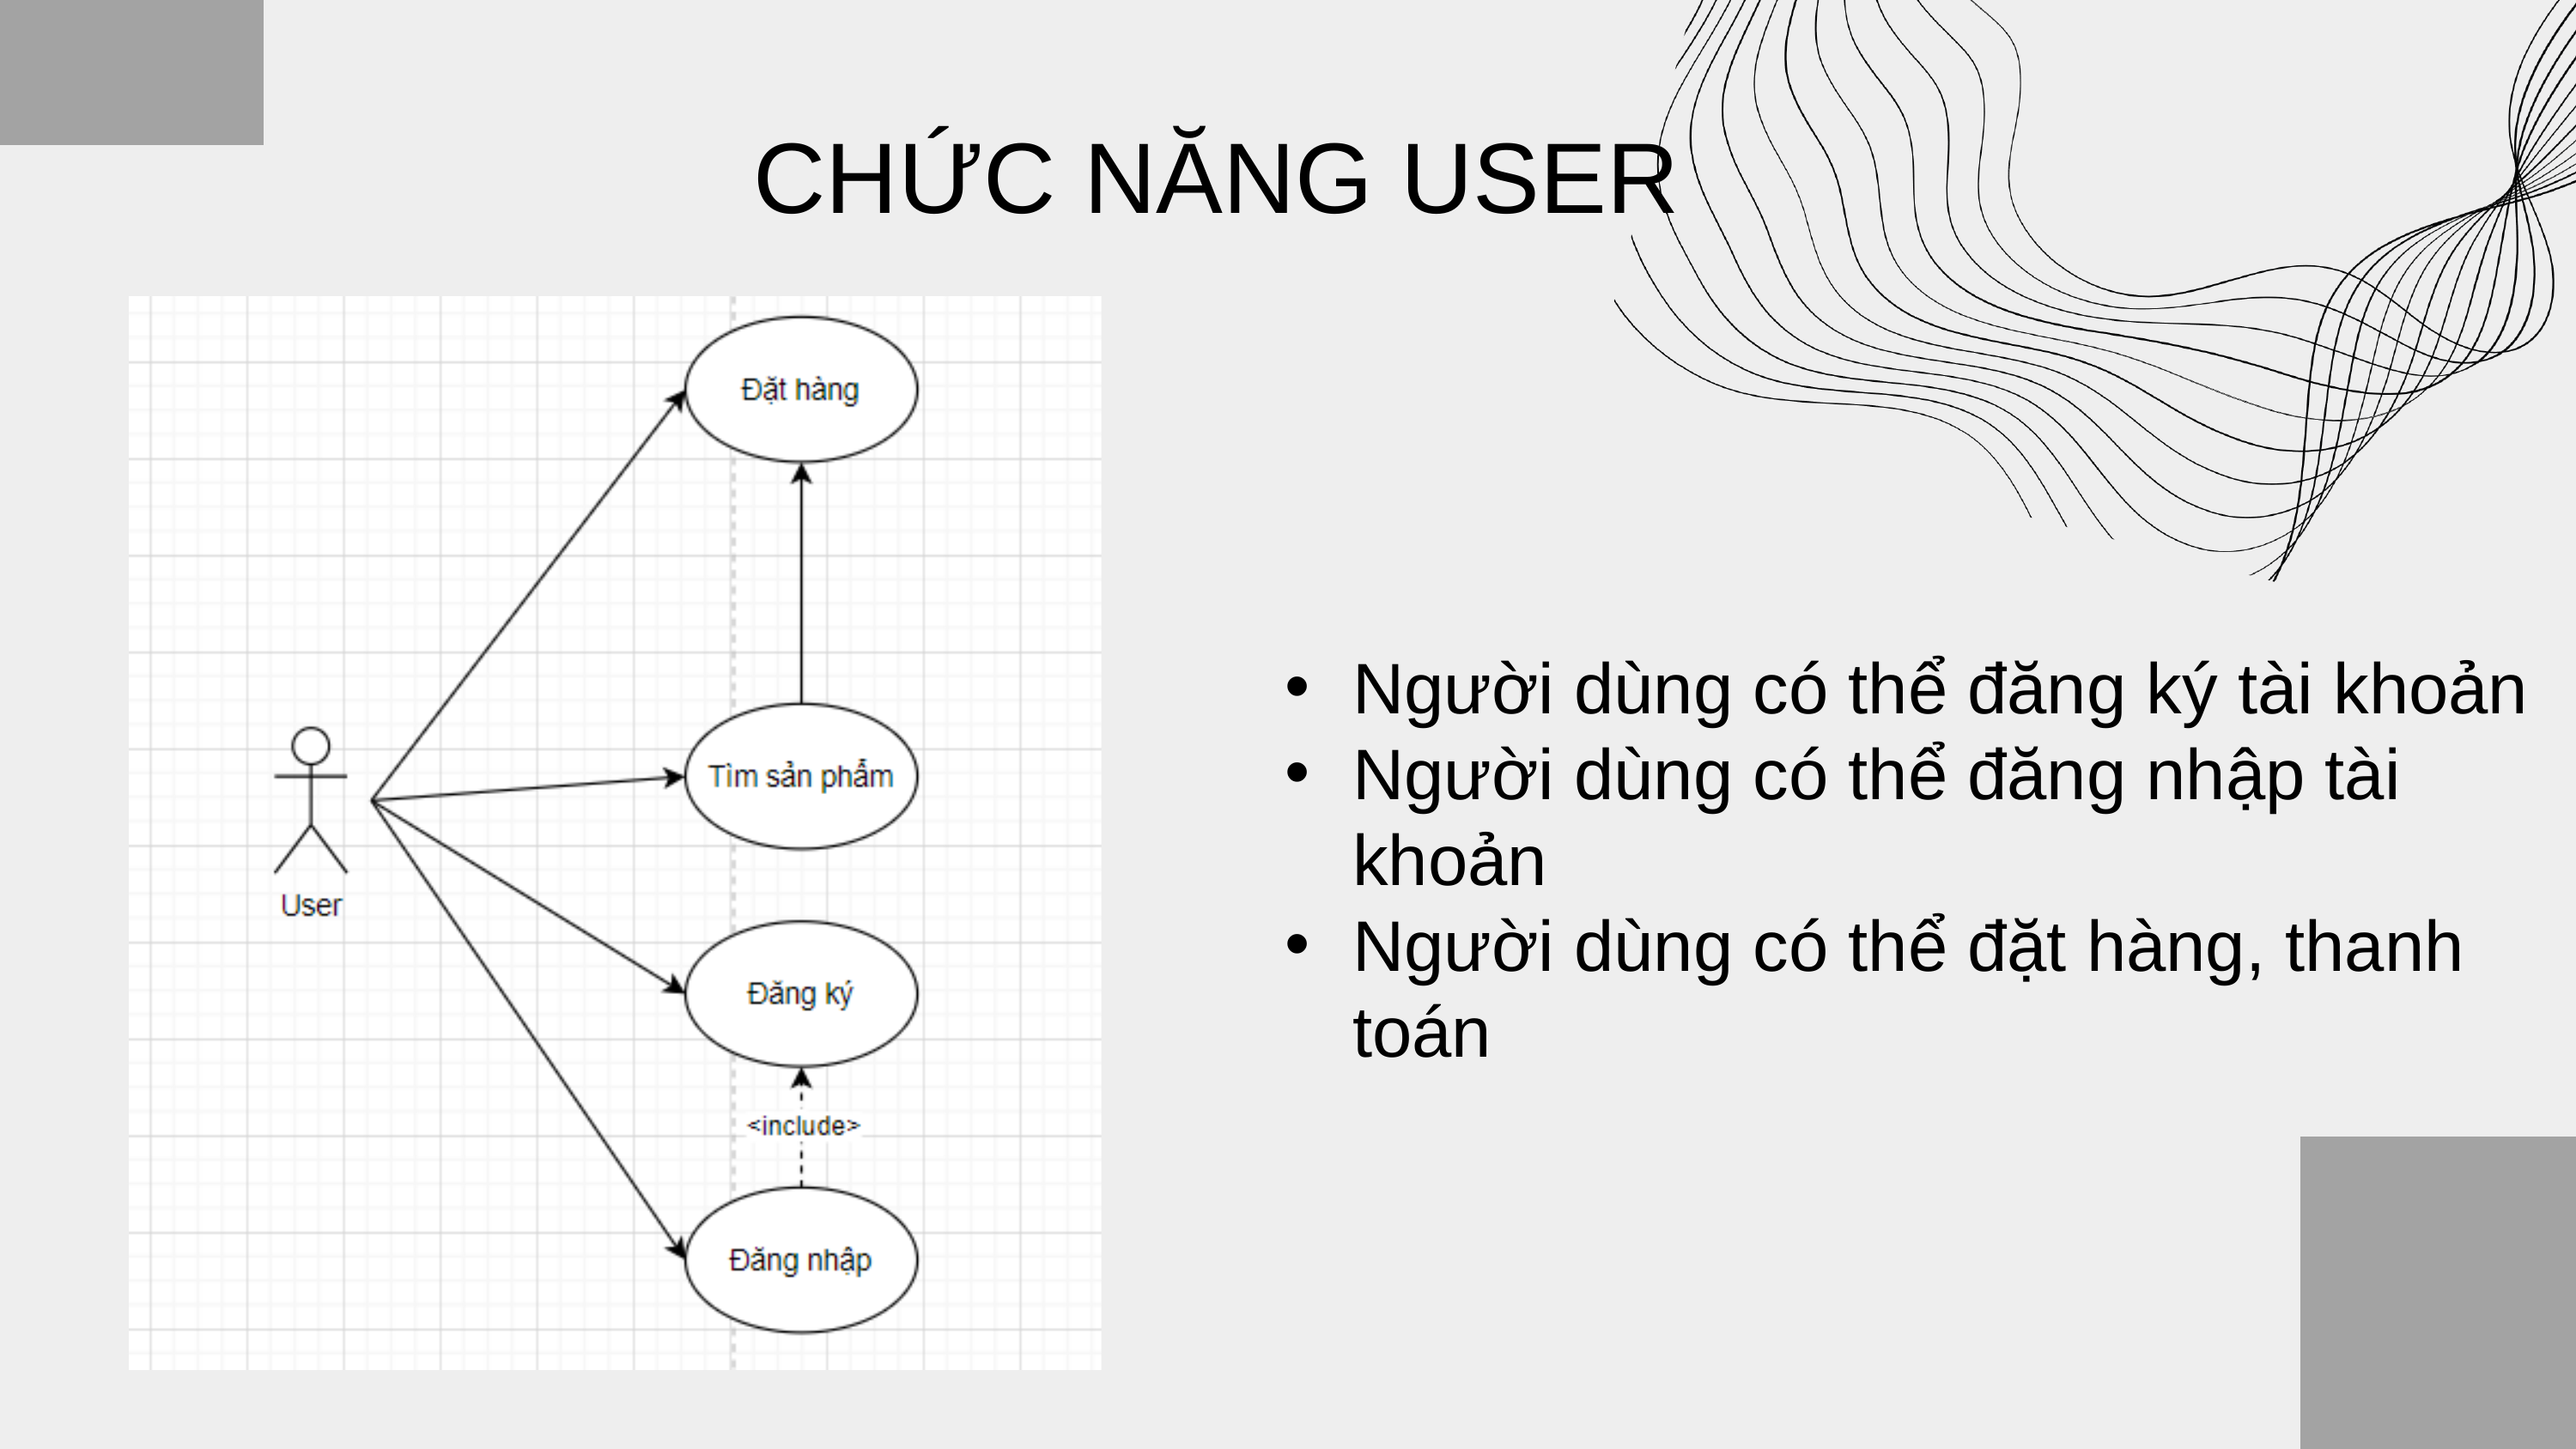

CHỨC NĂNG USER

Người dùng có thể đăng ký tài khoản
Người dùng có thể đăng nhập tài khoản
Người dùng có thể đặt hàng, thanh toán